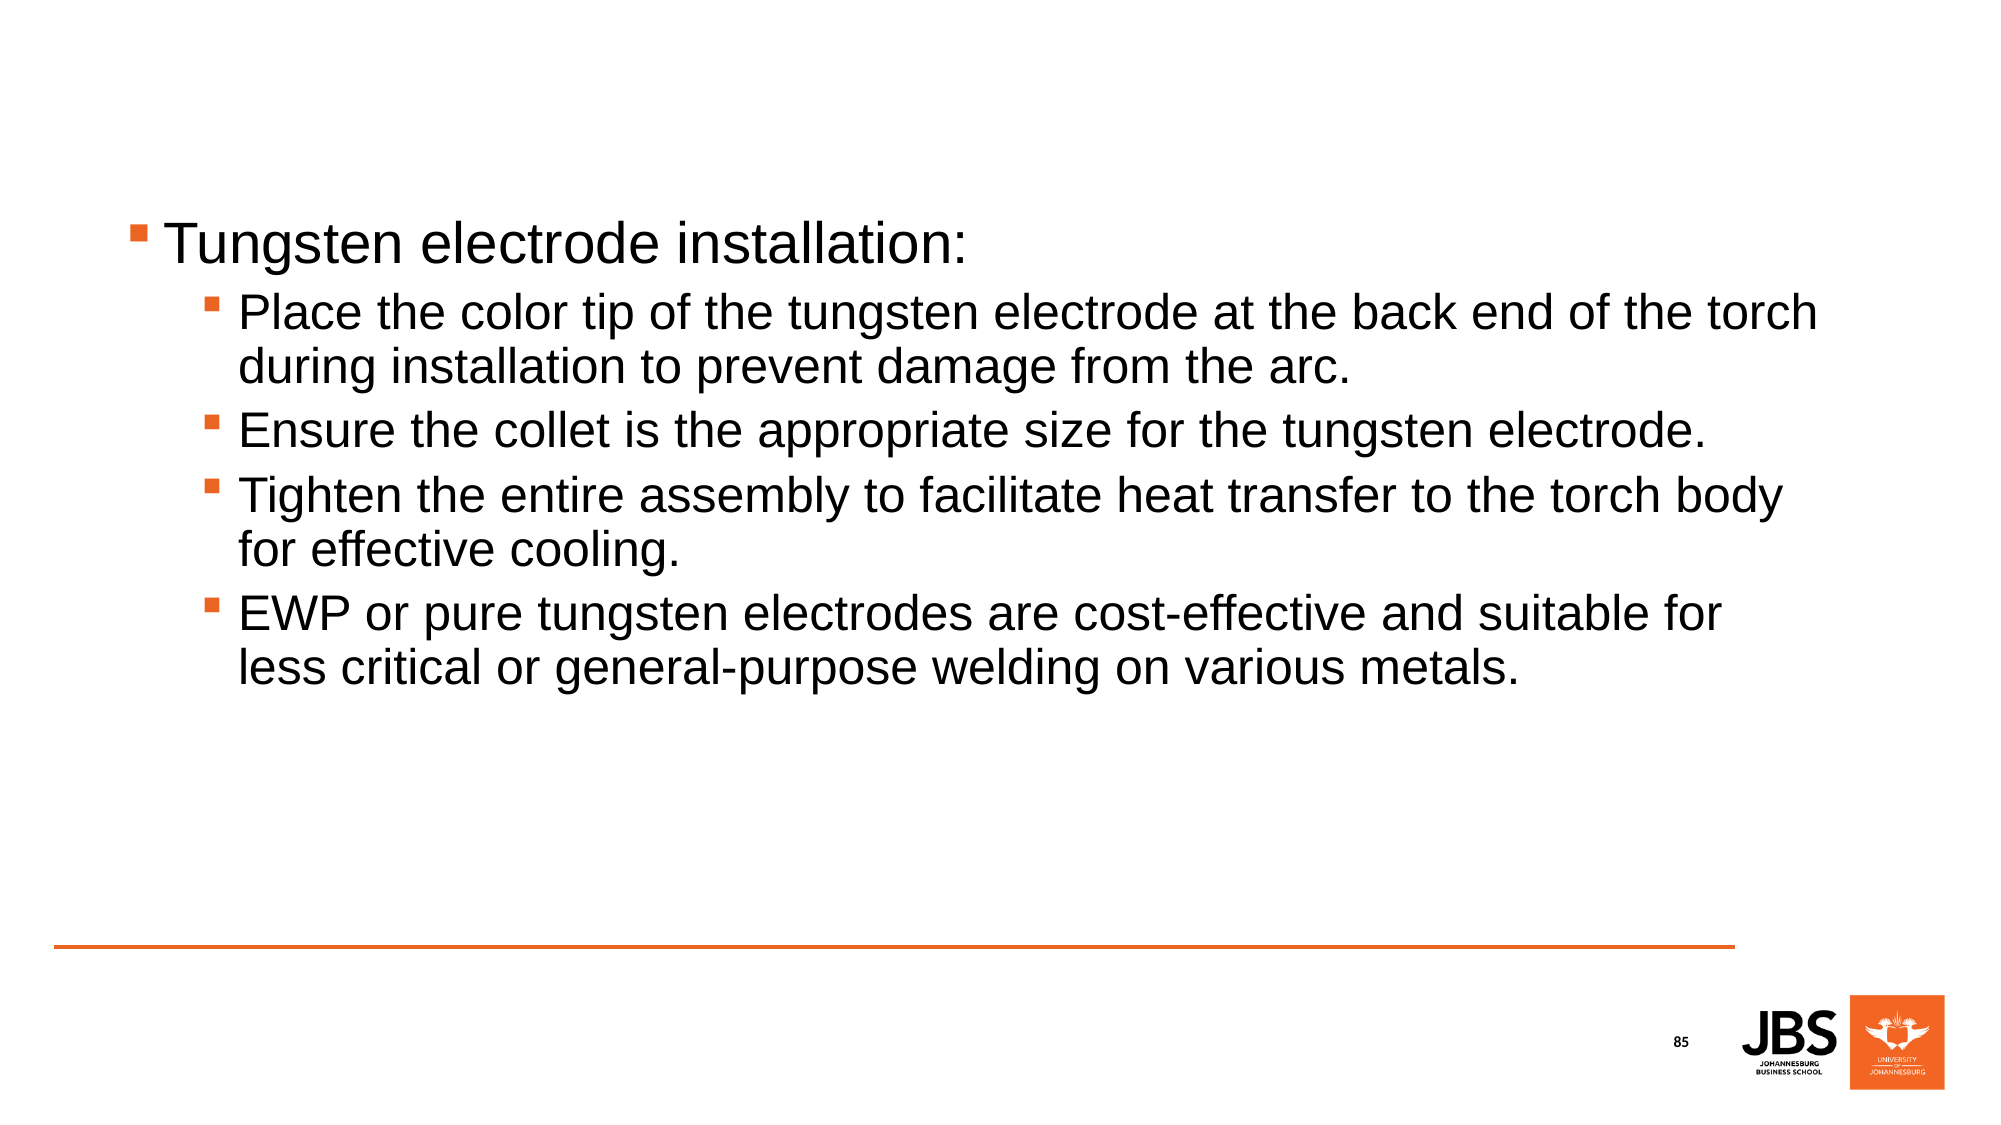

Tungsten electrode installation:
Place the color tip of the tungsten electrode at the back end of the torch during installation to prevent damage from the arc.
Ensure the collet is the appropriate size for the tungsten electrode.
Tighten the entire assembly to facilitate heat transfer to the torch body for effective cooling.
EWP or pure tungsten electrodes are cost-effective and suitable for less critical or general-purpose welding on various metals.